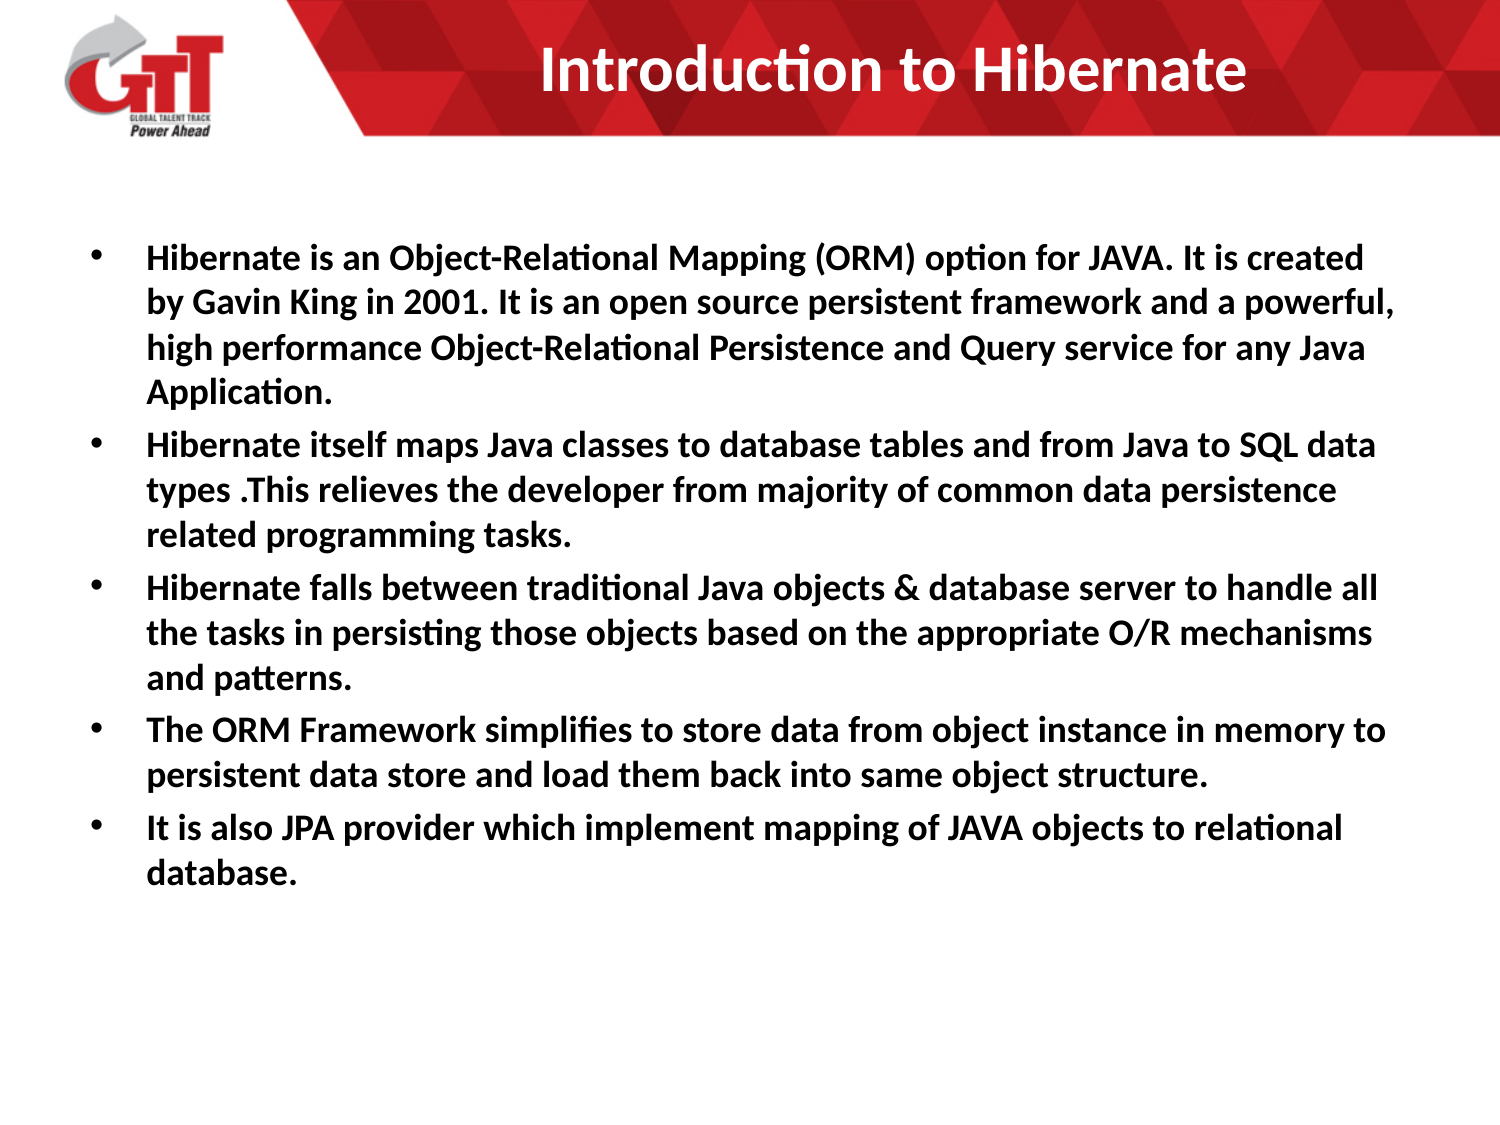

# Introduction to Hibernate
Hibernate is an Object-Relational Mapping (ORM) option for JAVA. It is created by Gavin King in 2001. It is an open source persistent framework and a powerful, high performance Object-Relational Persistence and Query service for any Java Application.
Hibernate itself maps Java classes to database tables and from Java to SQL data types .This relieves the developer from majority of common data persistence related programming tasks.
Hibernate falls between traditional Java objects & database server to handle all the tasks in persisting those objects based on the appropriate O/R mechanisms and patterns.
The ORM Framework simplifies to store data from object instance in memory to persistent data store and load them back into same object structure.
It is also JPA provider which implement mapping of JAVA objects to relational database.